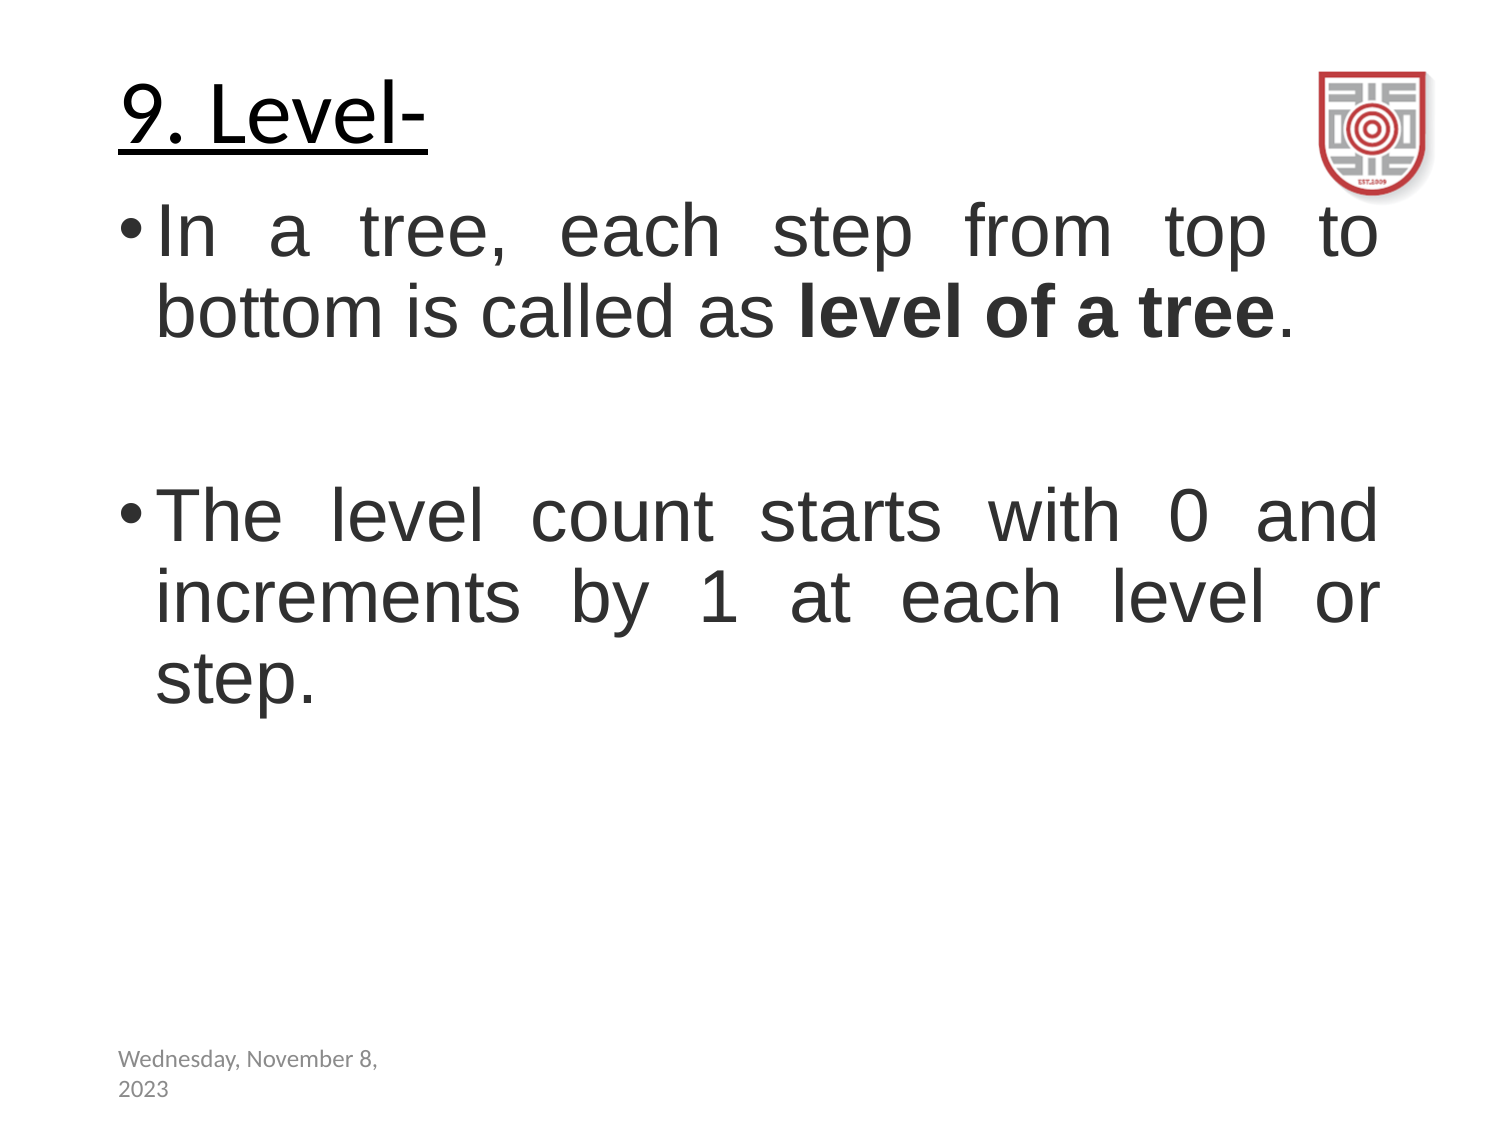

# 9. Level-
In a tree, each step from top to bottom is called as level of a tree.

The level count starts with 0 and increments by 1 at each level or step.

Wednesday, November 8, 2023